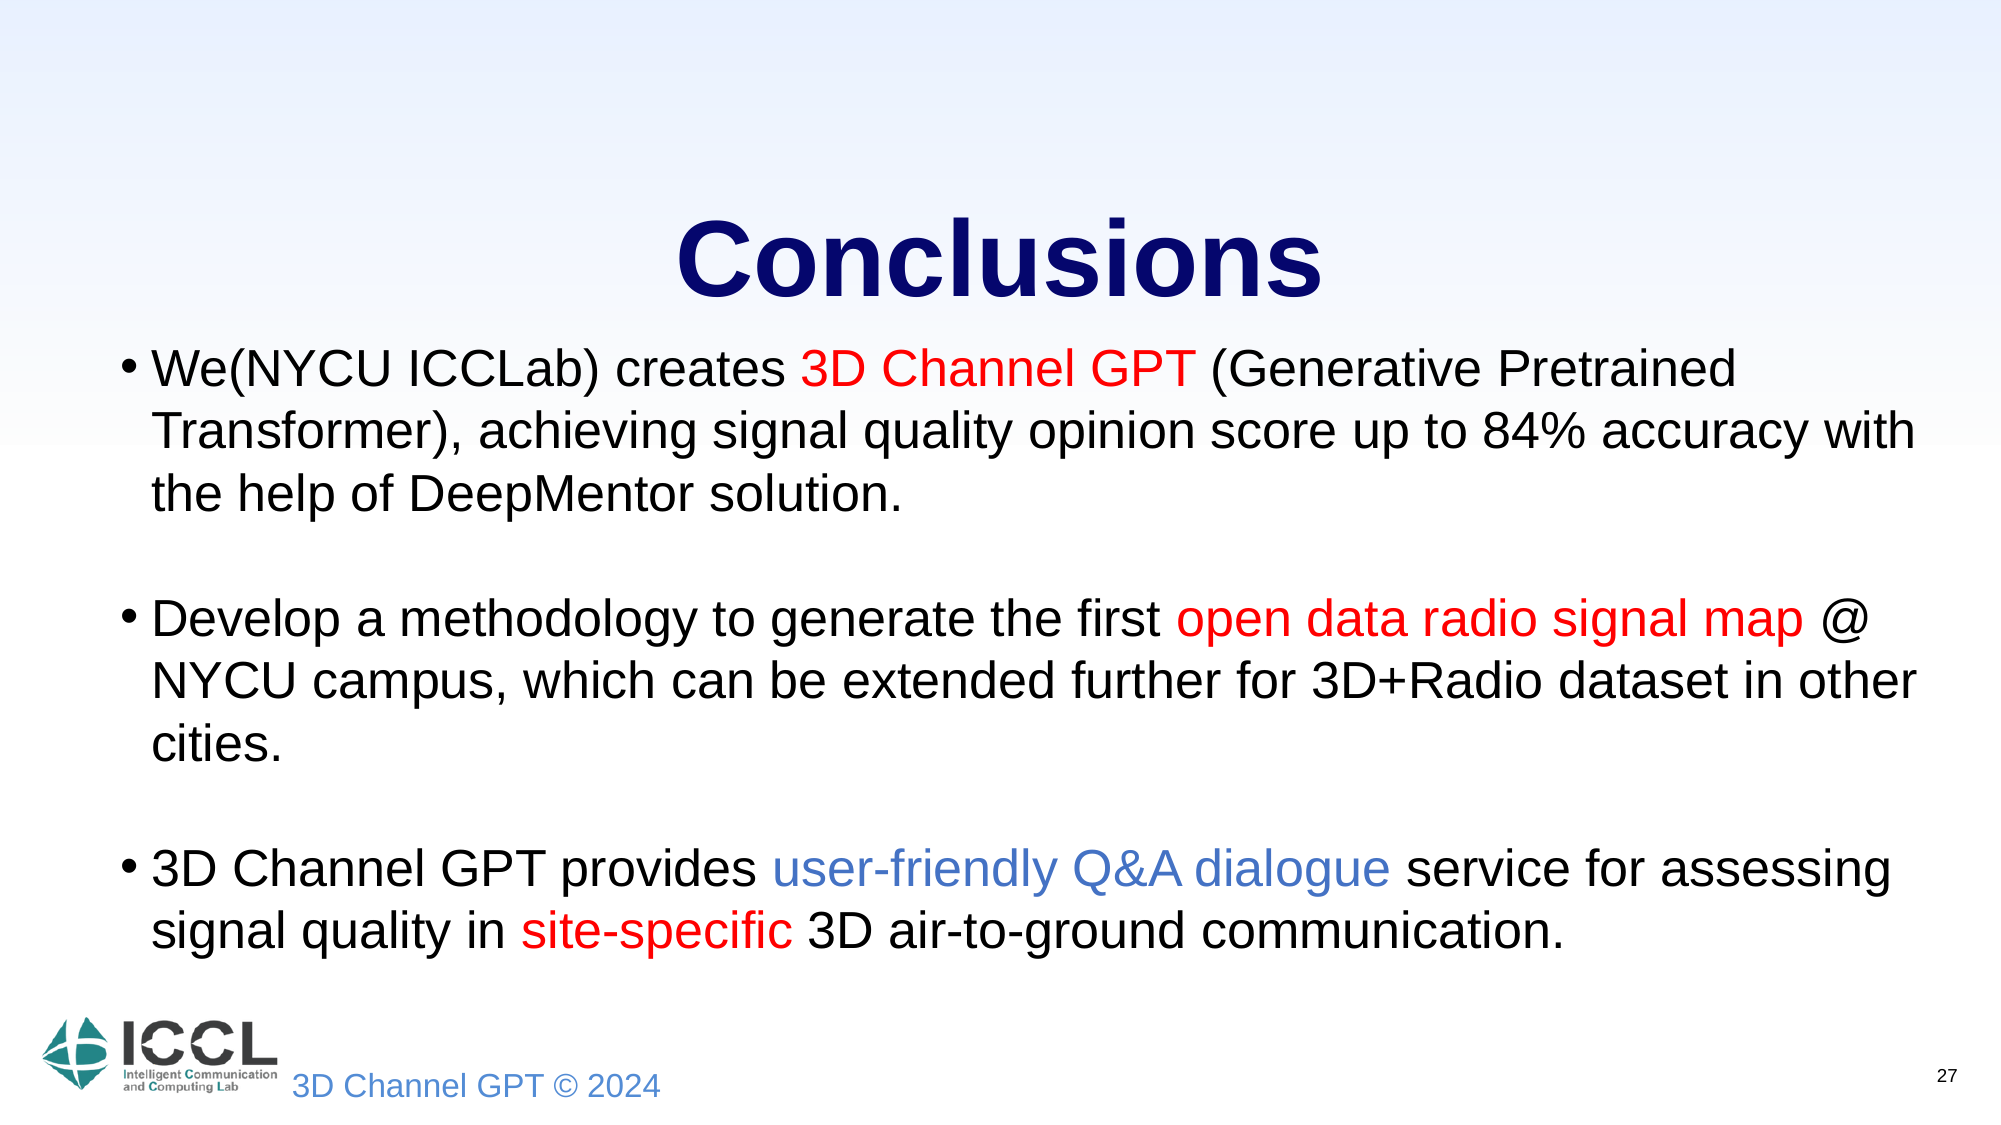

Conclusions
We(NYCU ICCLab) creates 3D Channel GPT (Generative Pretrained Transformer), achieving signal quality opinion score up to 84% accuracy with the help of DeepMentor solution.

Develop a methodology to generate the first open data radio signal map @ NYCU campus, which can be extended further for 3D+Radio dataset in other cities.

3D Channel GPT provides user-friendly Q&A dialogue service for assessing signal quality in site-specific 3D air-to-ground communication.

3D Channel GPT © 2024
27